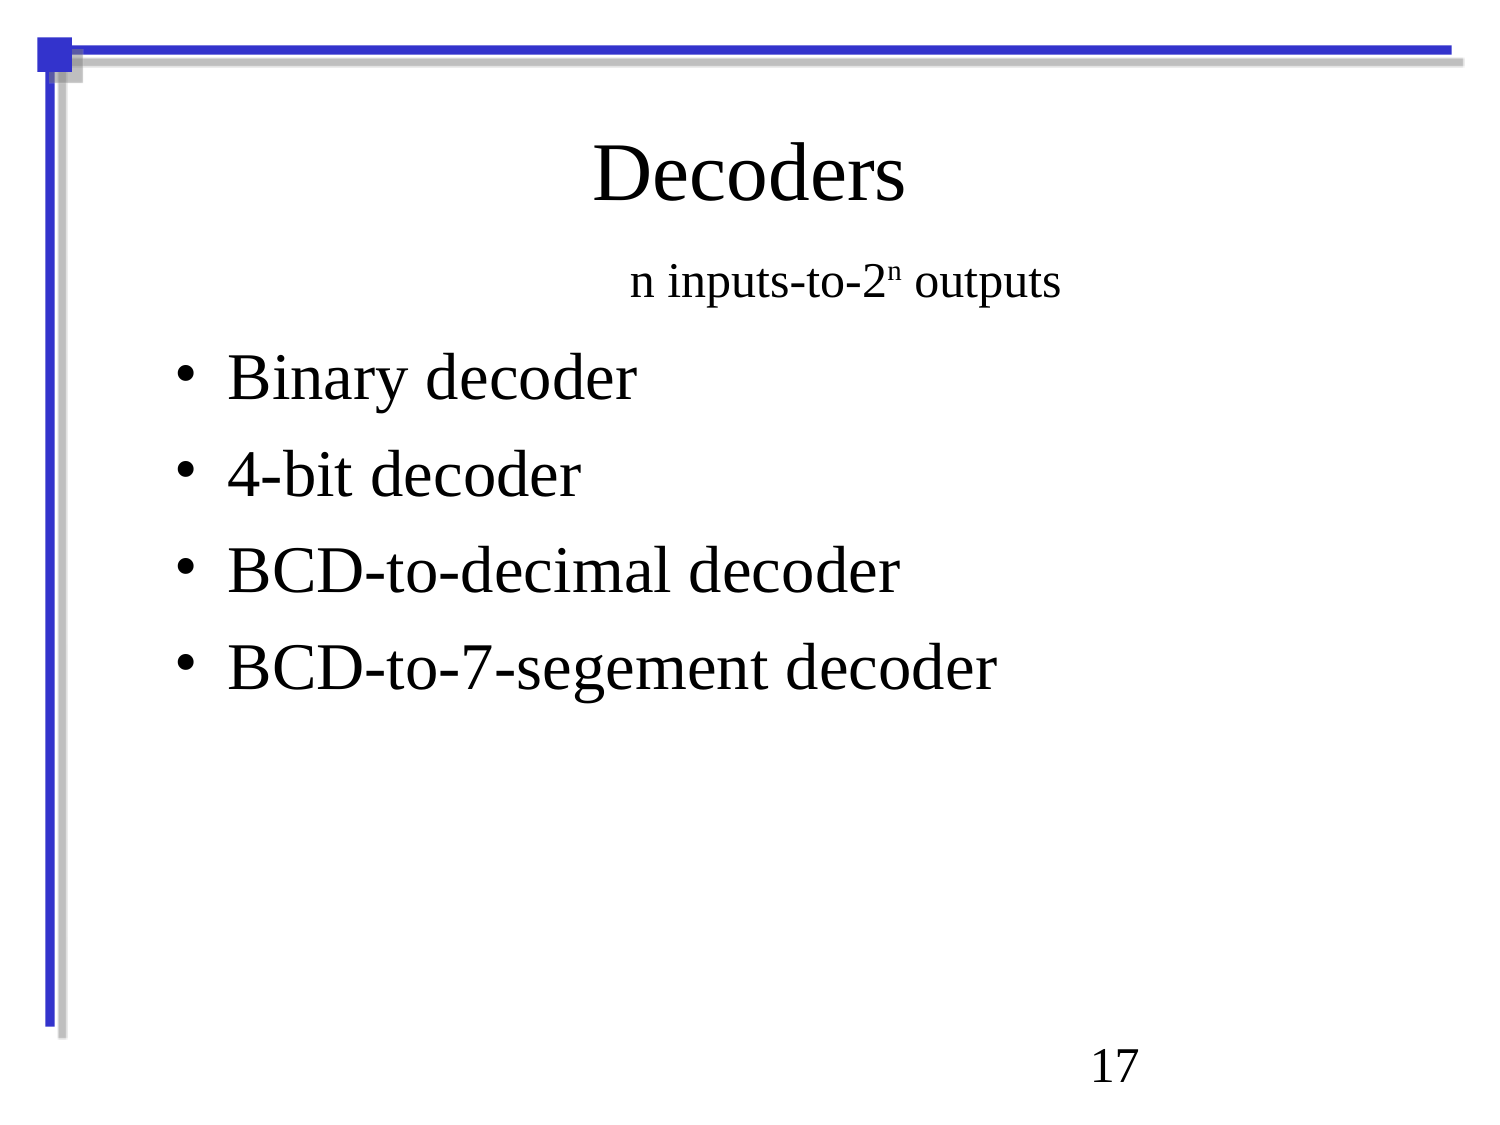

# Decoders
n inputs-to-2n outputs
Binary decoder
4-bit decoder
BCD-to-decimal decoder
BCD-to-7-segement decoder
17